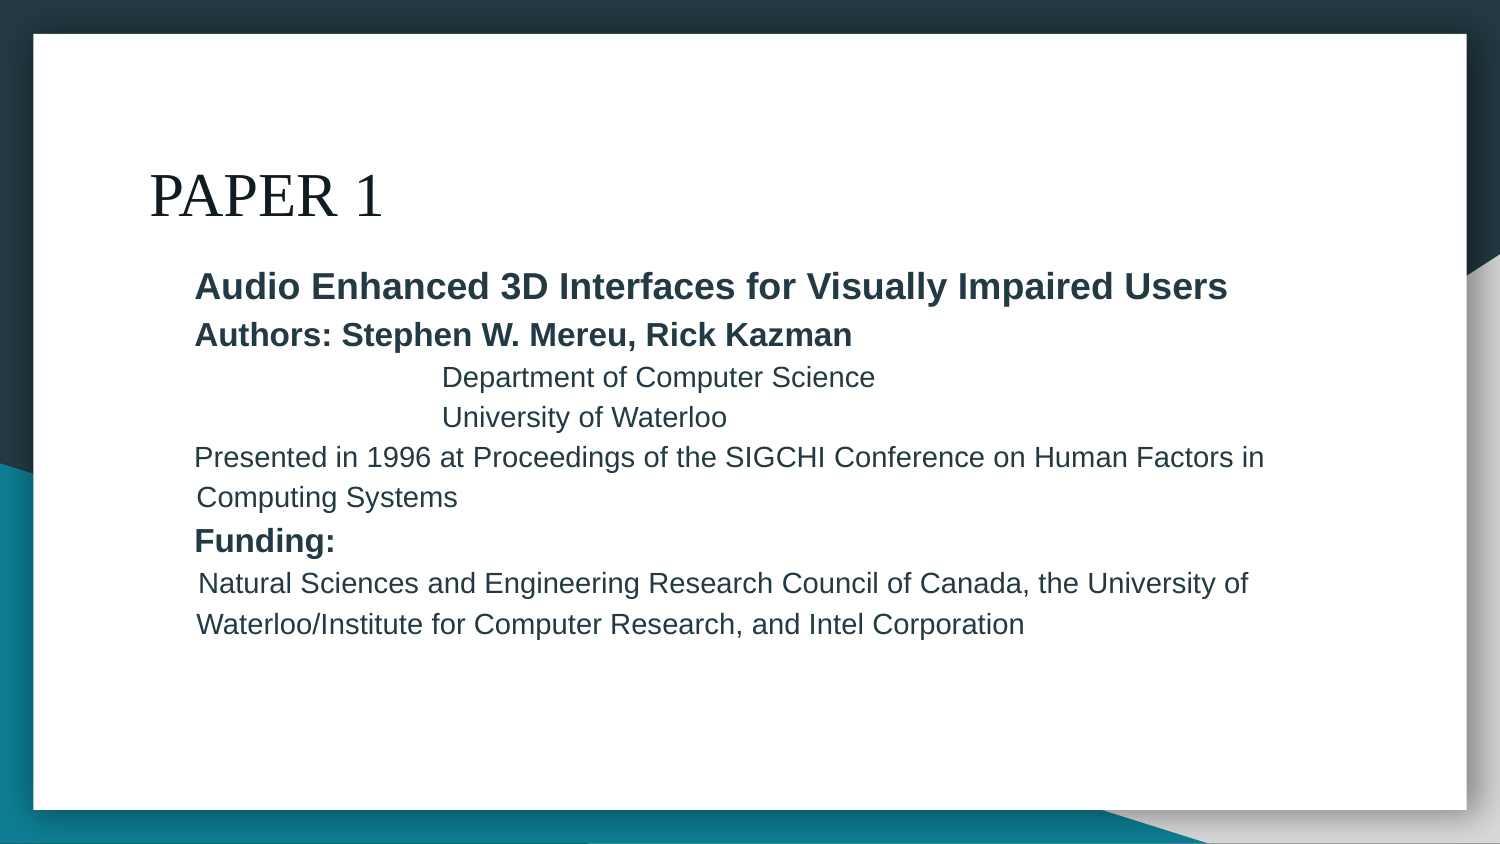

# PAPER 1
Audio Enhanced 3D Interfaces for Visually Impaired Users
Authors: Stephen W. Mereu, Rick Kazman
		     Department of Computer Science
		     University of Waterloo
Presented in 1996 at Proceedings of the SIGCHI Conference on Human Factors in Computing Systems
Funding:
   Natural Sciences and Engineering Research Council of Canada, the University of Waterloo/Institute for Computer Research, and Intel Corporation